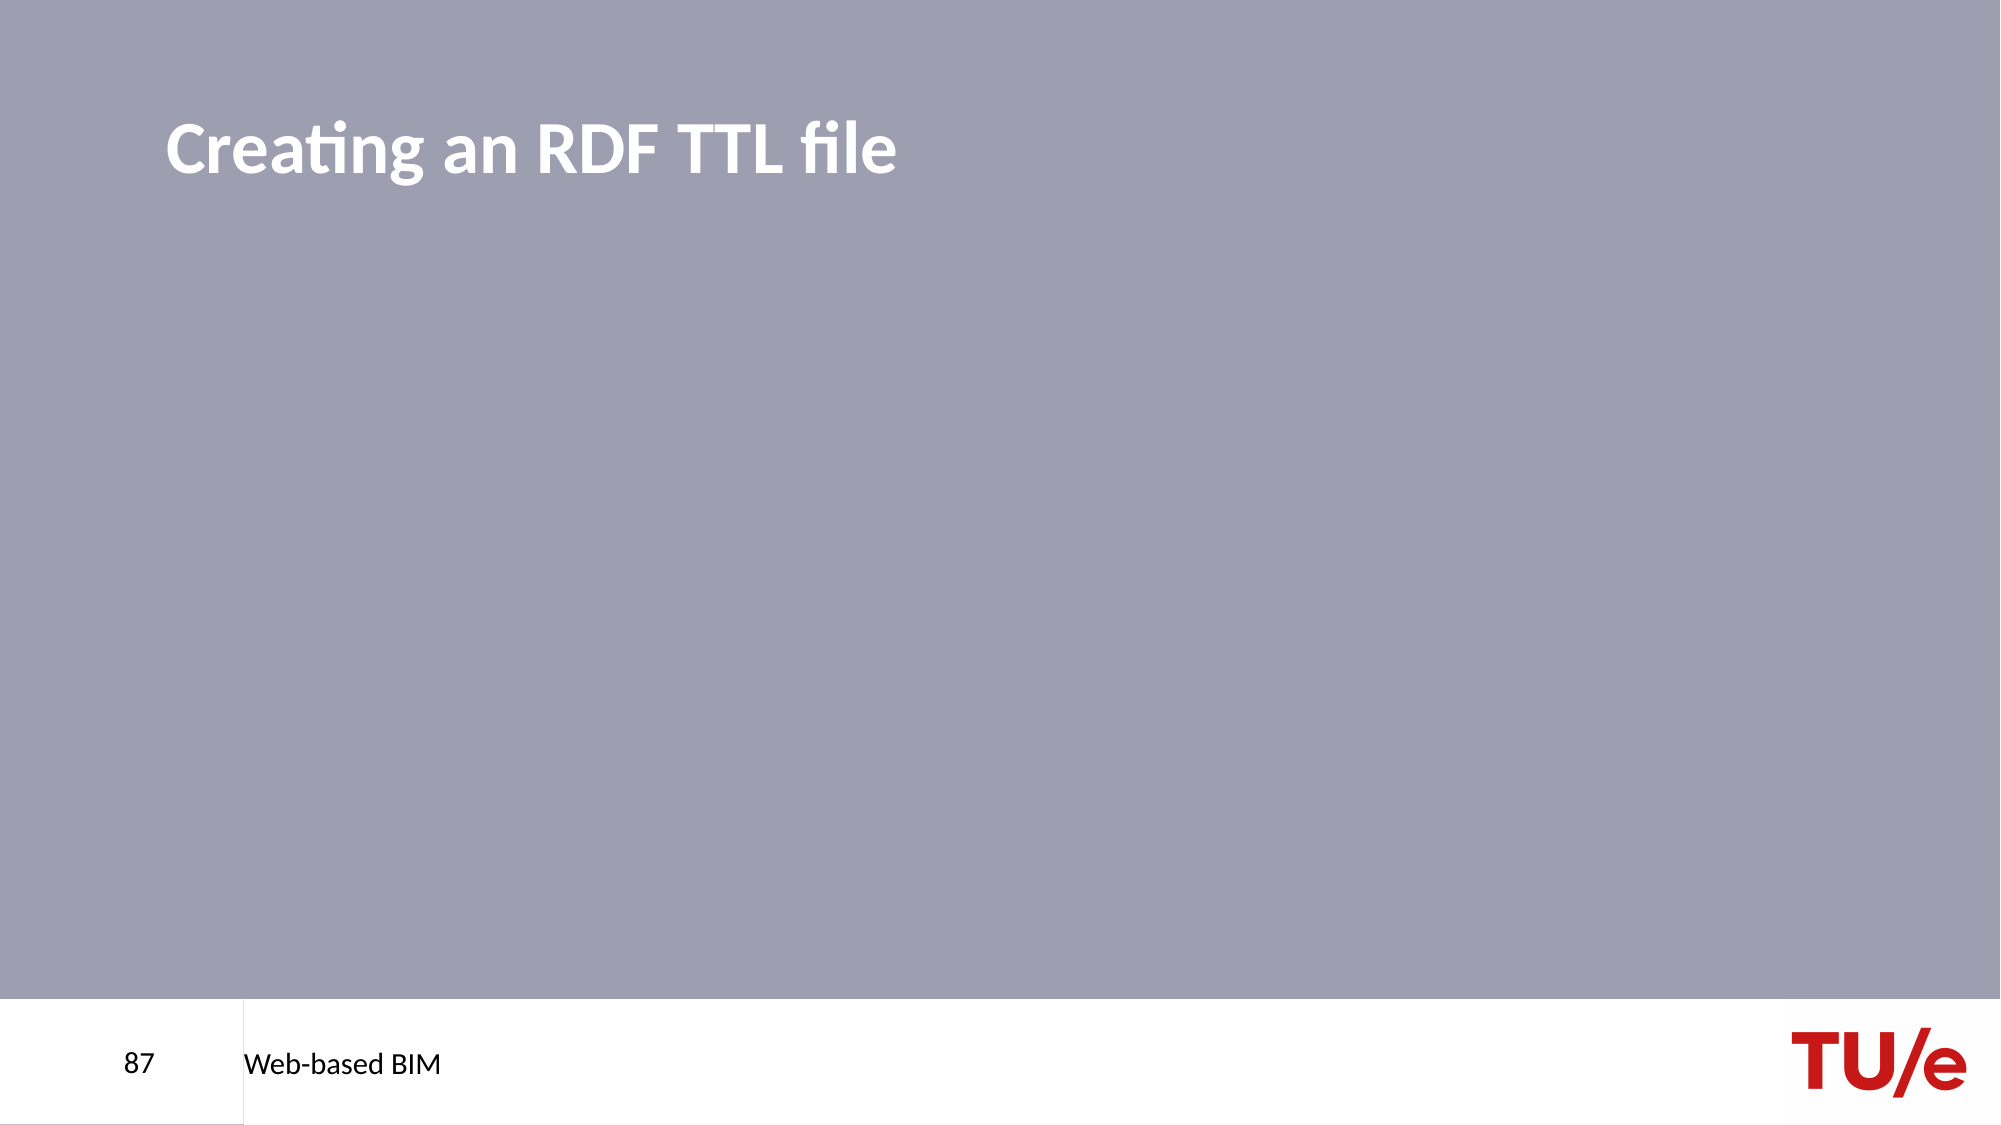

# Creating an RDF TTL file

87
Web-based BIM